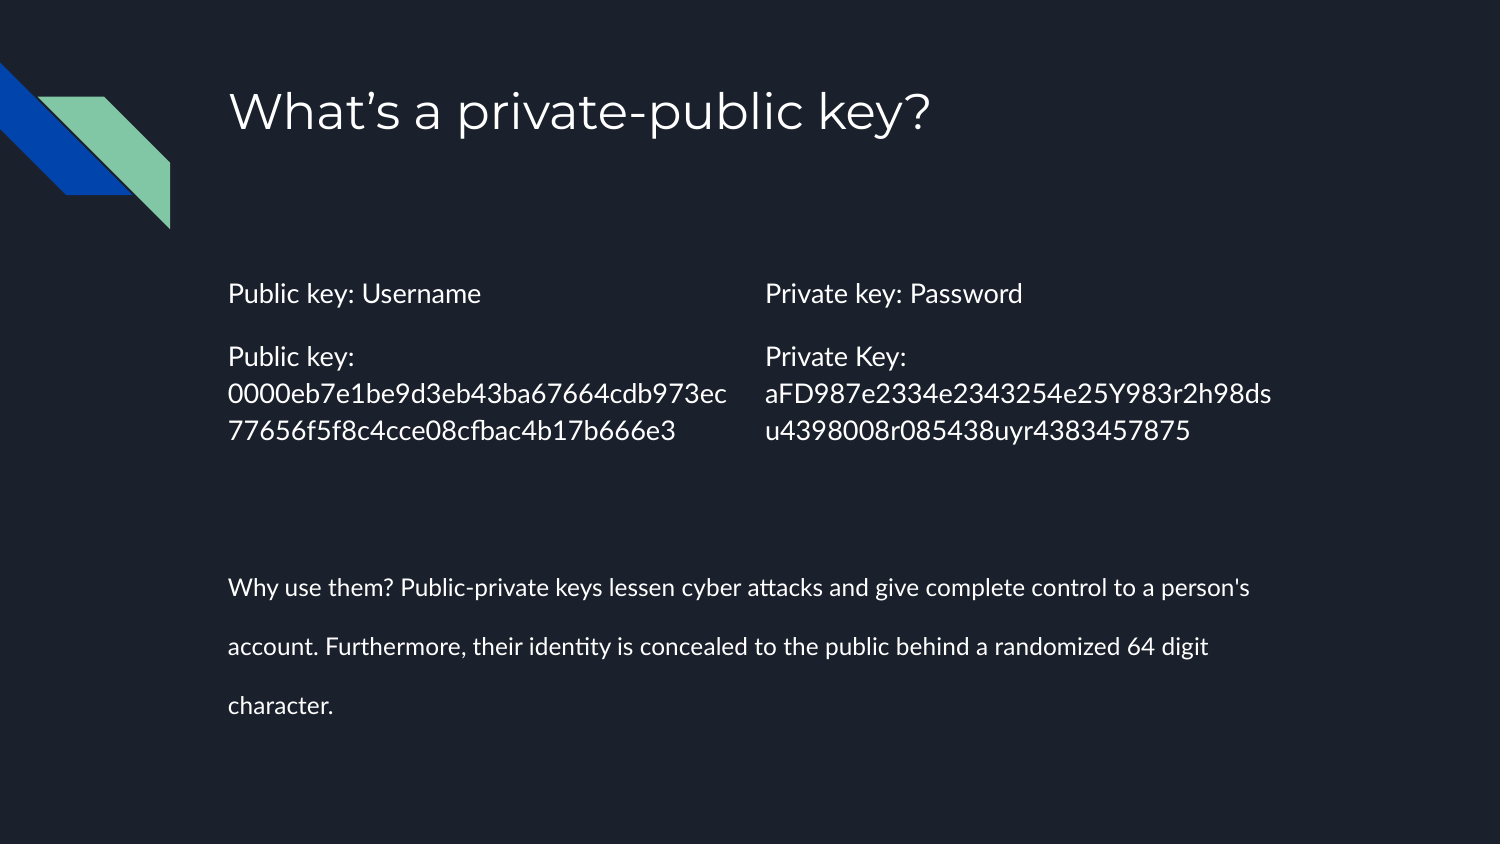

# What’s a private-public key?
Public key: Username
Public key: 0000eb7e1be9d3eb43ba67664cdb973ec77656f5f8c4cce08cfbac4b17b666e3
Private key: Password
Private Key: aFD987e2334e2343254e25Y983r2h98dsu4398008r085438uyr4383457875
Why use them? Public-private keys lessen cyber attacks and give complete control to a person's account. Furthermore, their identity is concealed to the public behind a randomized 64 digit character.